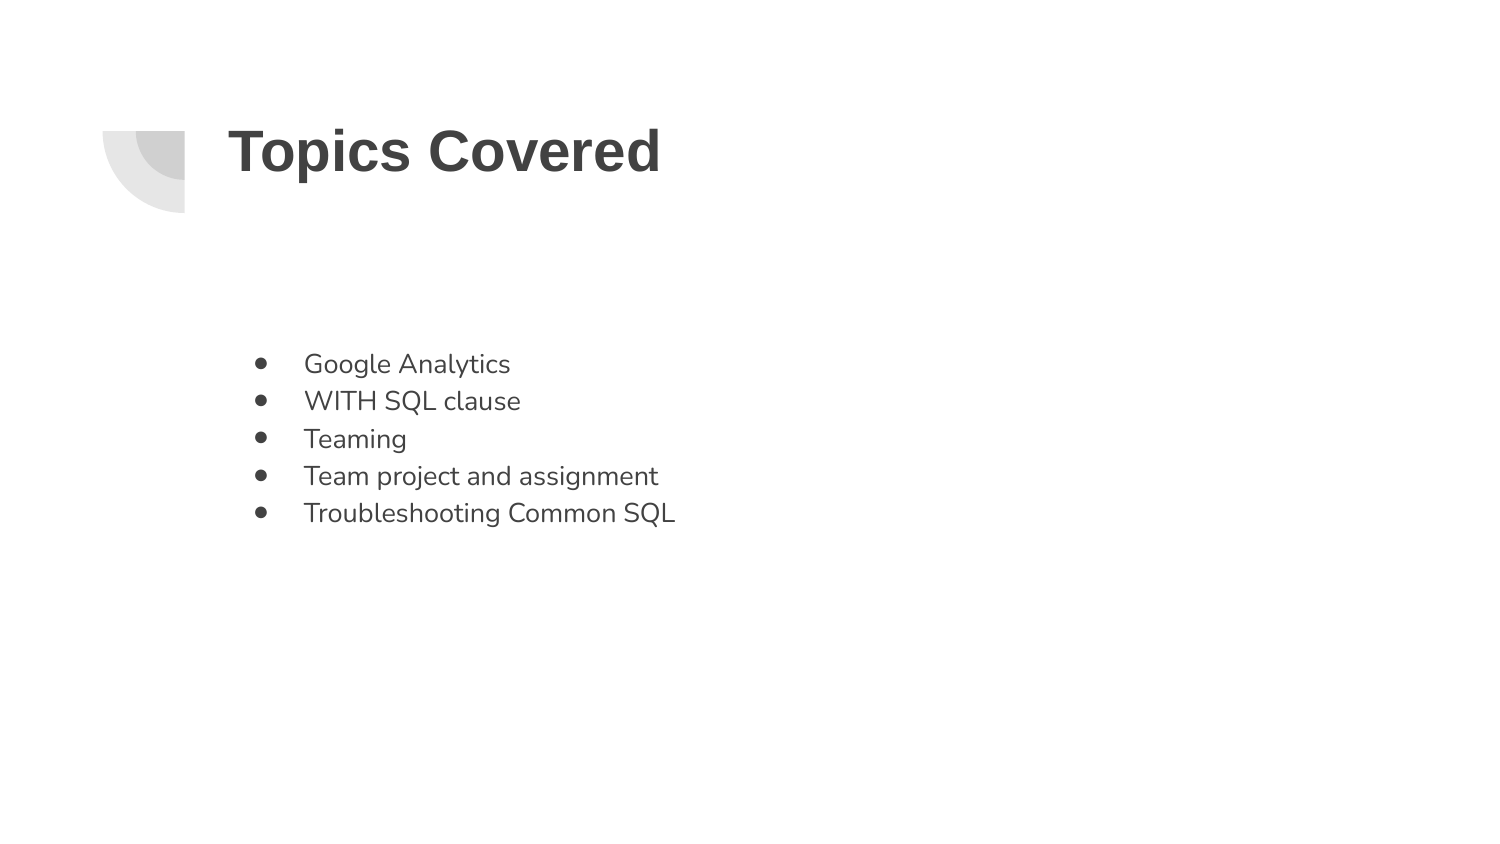

# Topics Covered
Google Analytics
WITH SQL clause
Teaming
Team project and assignment
Troubleshooting Common SQL